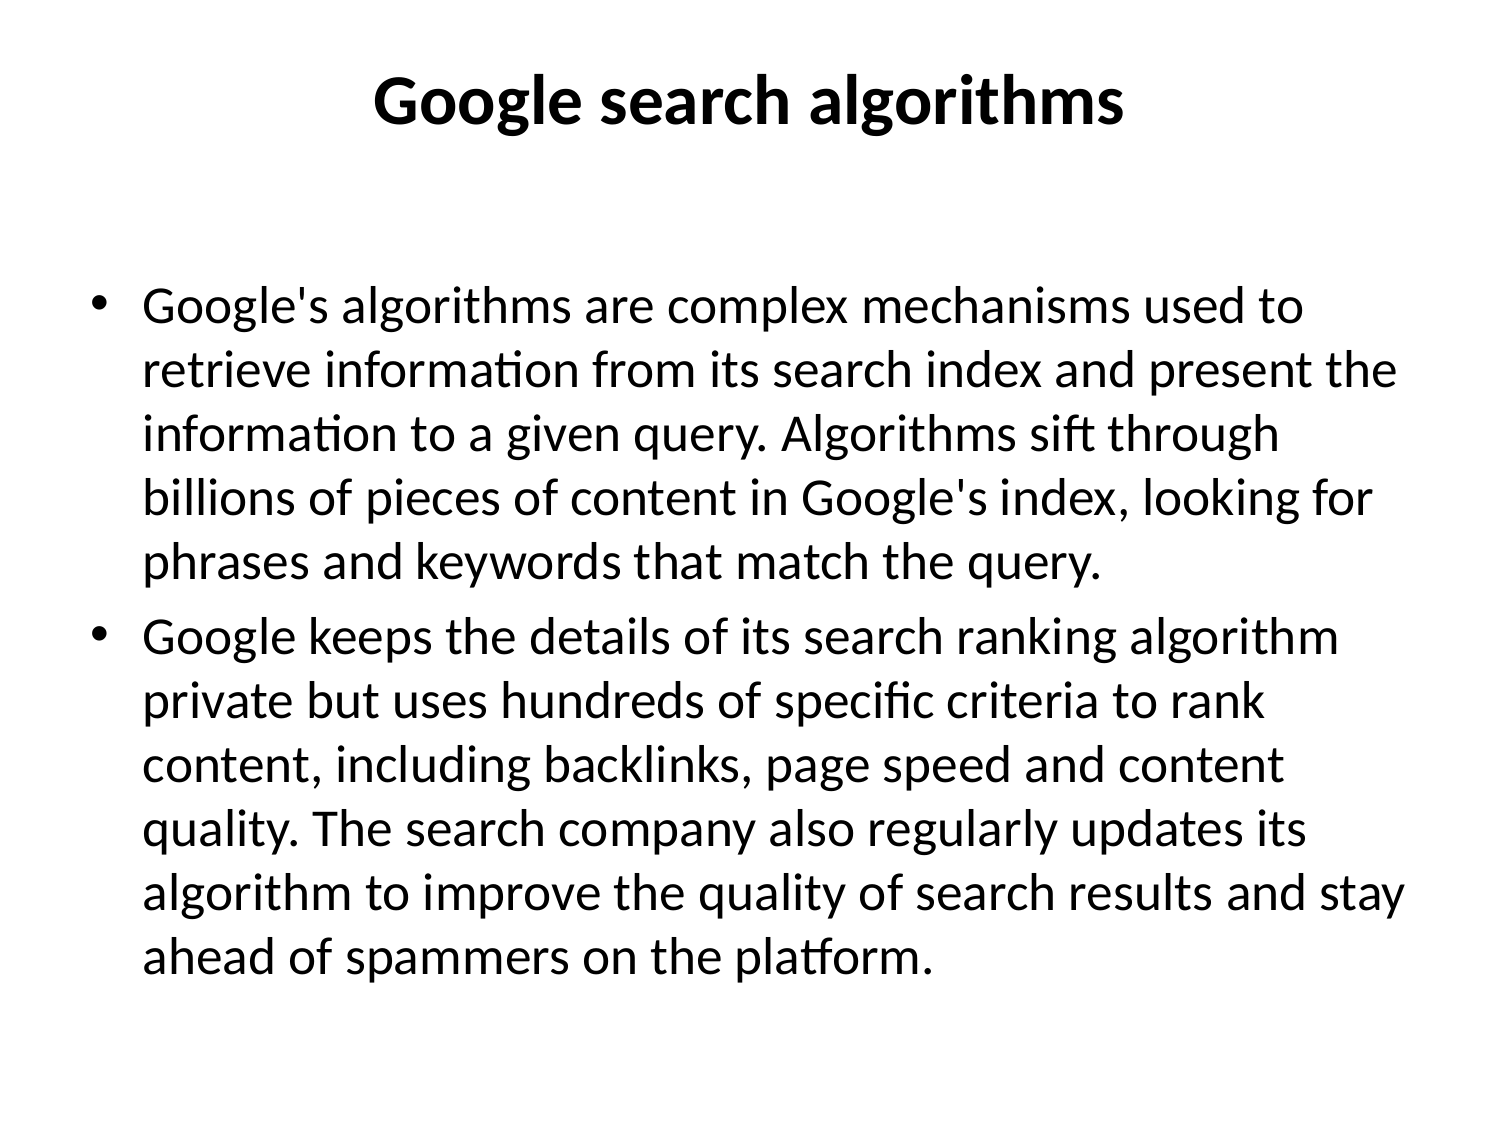

# Google search algorithms
Google's algorithms are complex mechanisms used to retrieve information from its search index and present the information to a given query. Algorithms sift through billions of pieces of content in Google's index, looking for phrases and keywords that match the query.
Google keeps the details of its search ranking algorithm private but uses hundreds of specific criteria to rank content, including backlinks, page speed and content quality. The search company also regularly updates its algorithm to improve the quality of search results and stay ahead of spammers on the platform.